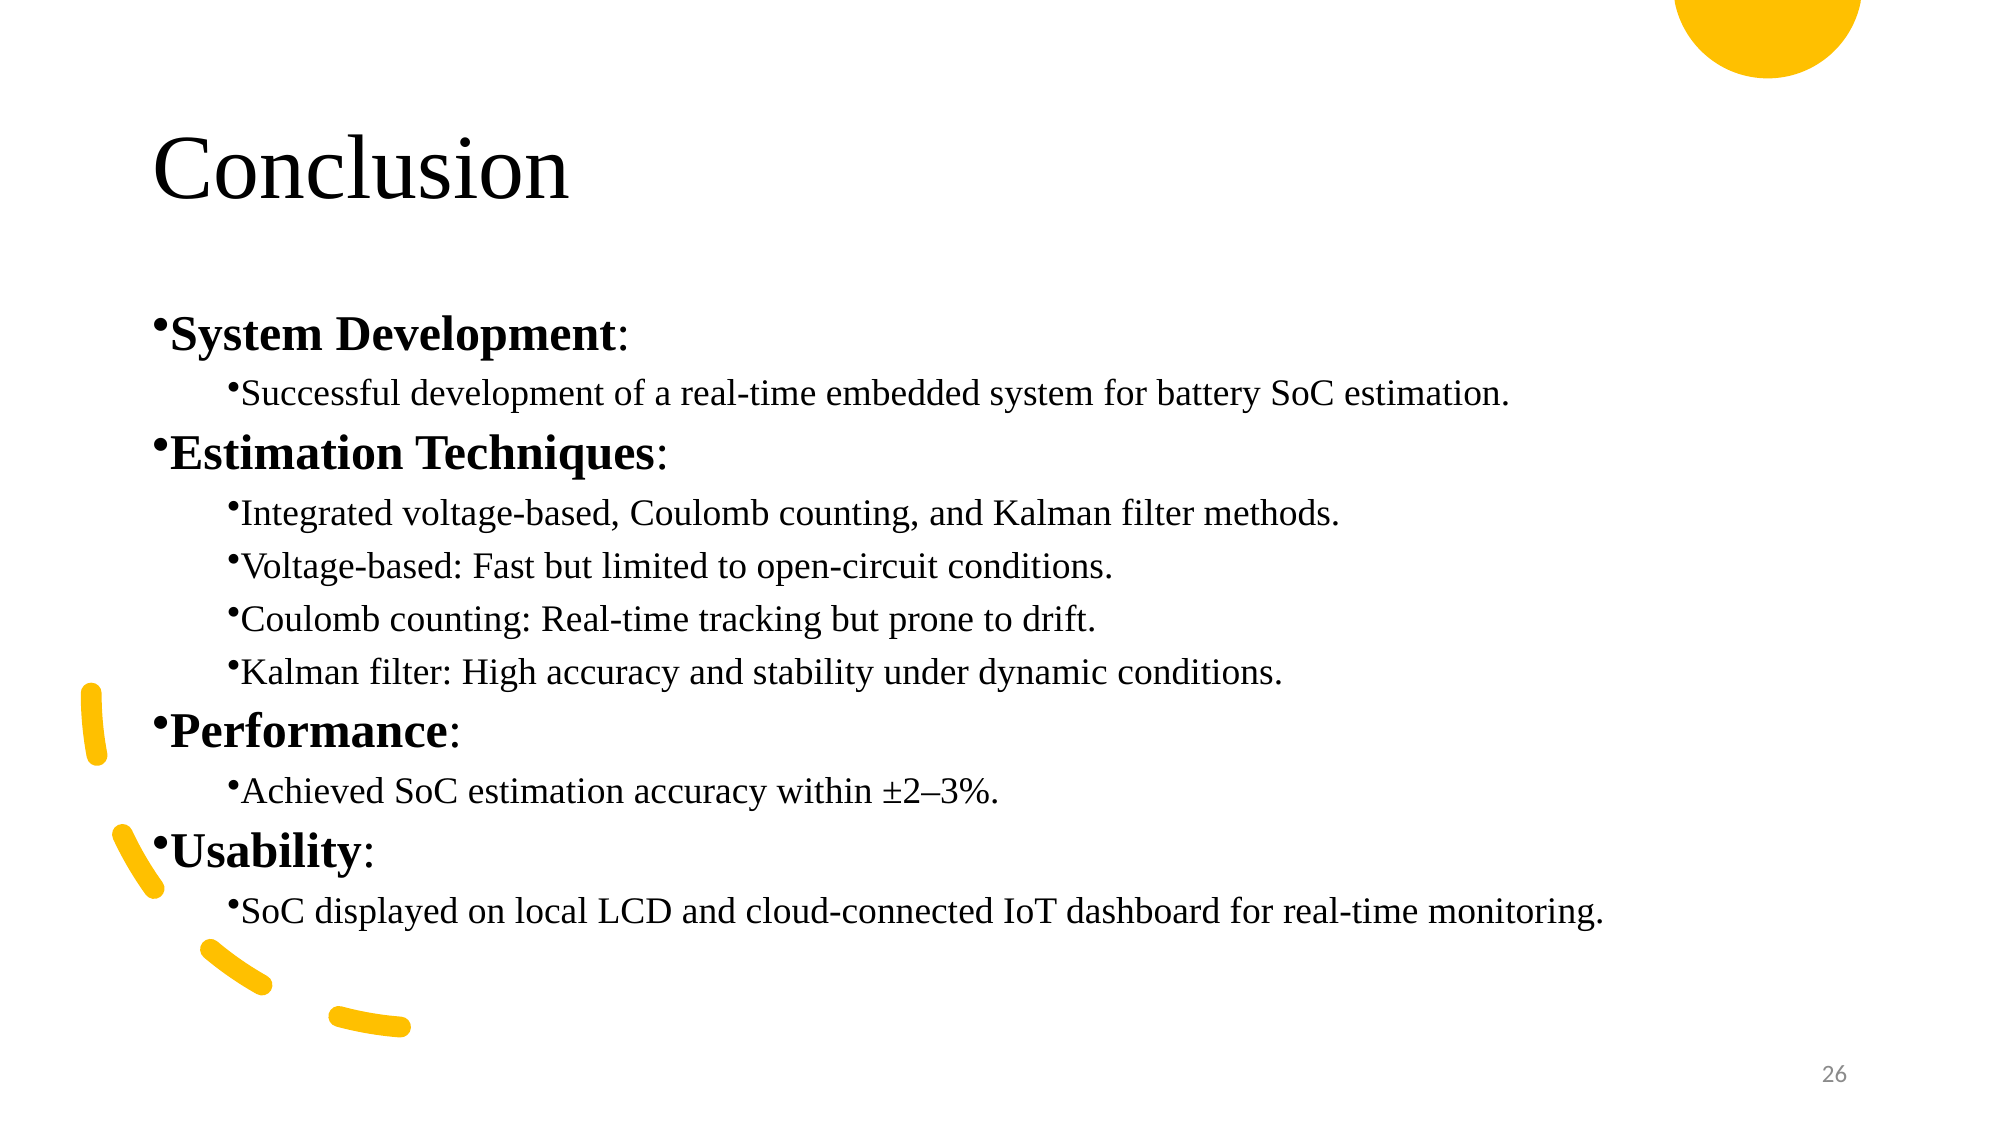

# Conclusion
System Development:
Successful development of a real-time embedded system for battery SoC estimation.
Estimation Techniques:
Integrated voltage-based, Coulomb counting, and Kalman filter methods.
Voltage-based: Fast but limited to open-circuit conditions.
Coulomb counting: Real-time tracking but prone to drift.
Kalman filter: High accuracy and stability under dynamic conditions.
Performance:
Achieved SoC estimation accuracy within ±2–3%.
Usability:
SoC displayed on local LCD and cloud-connected IoT dashboard for real-time monitoring.

26